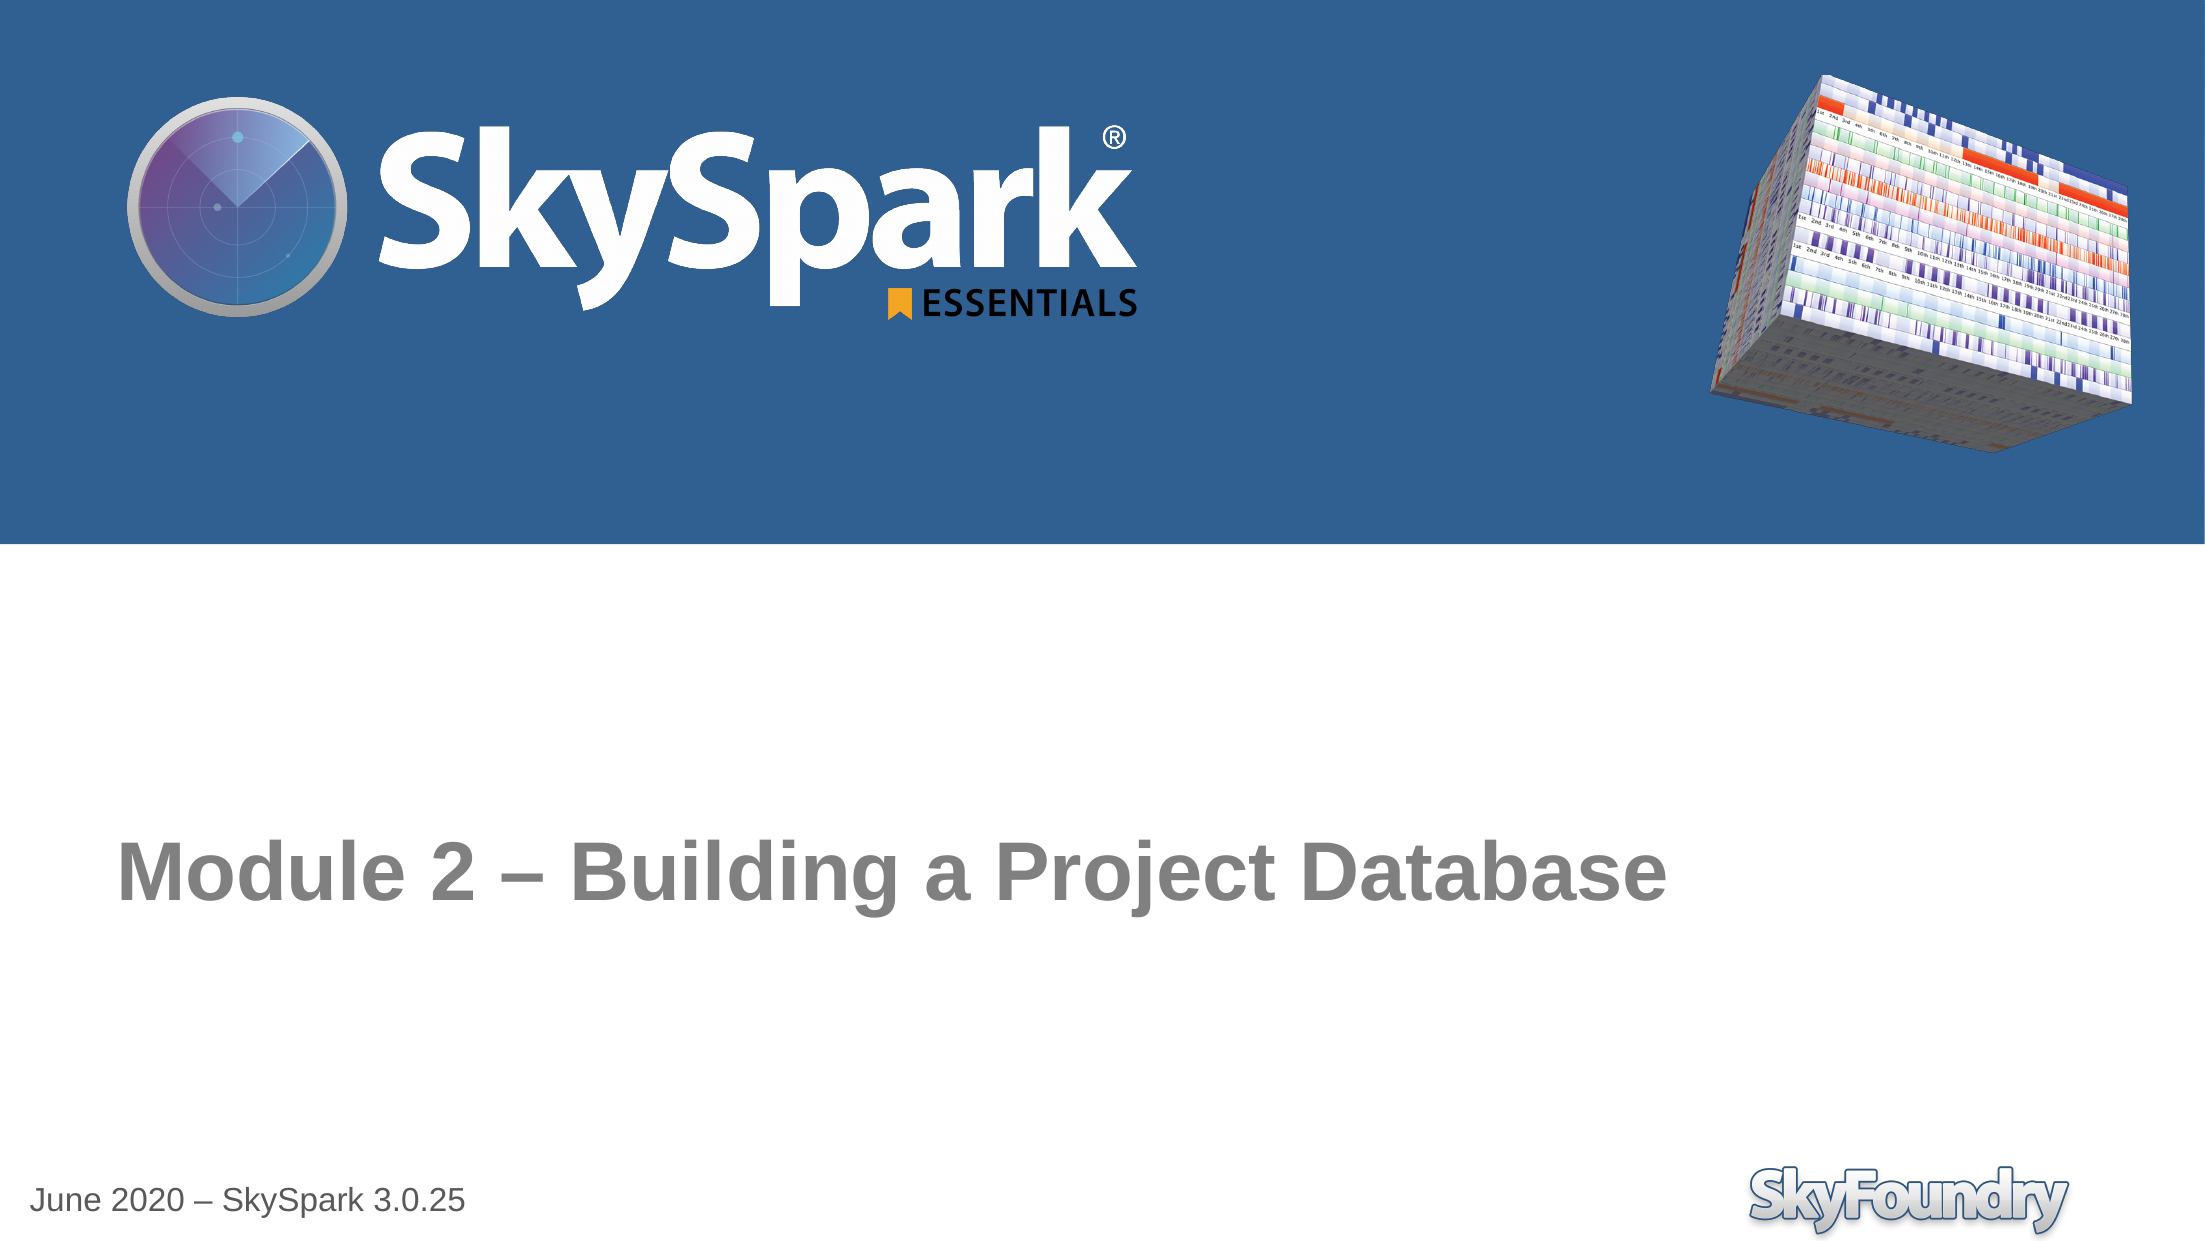

Module 2 – Building a Project Database